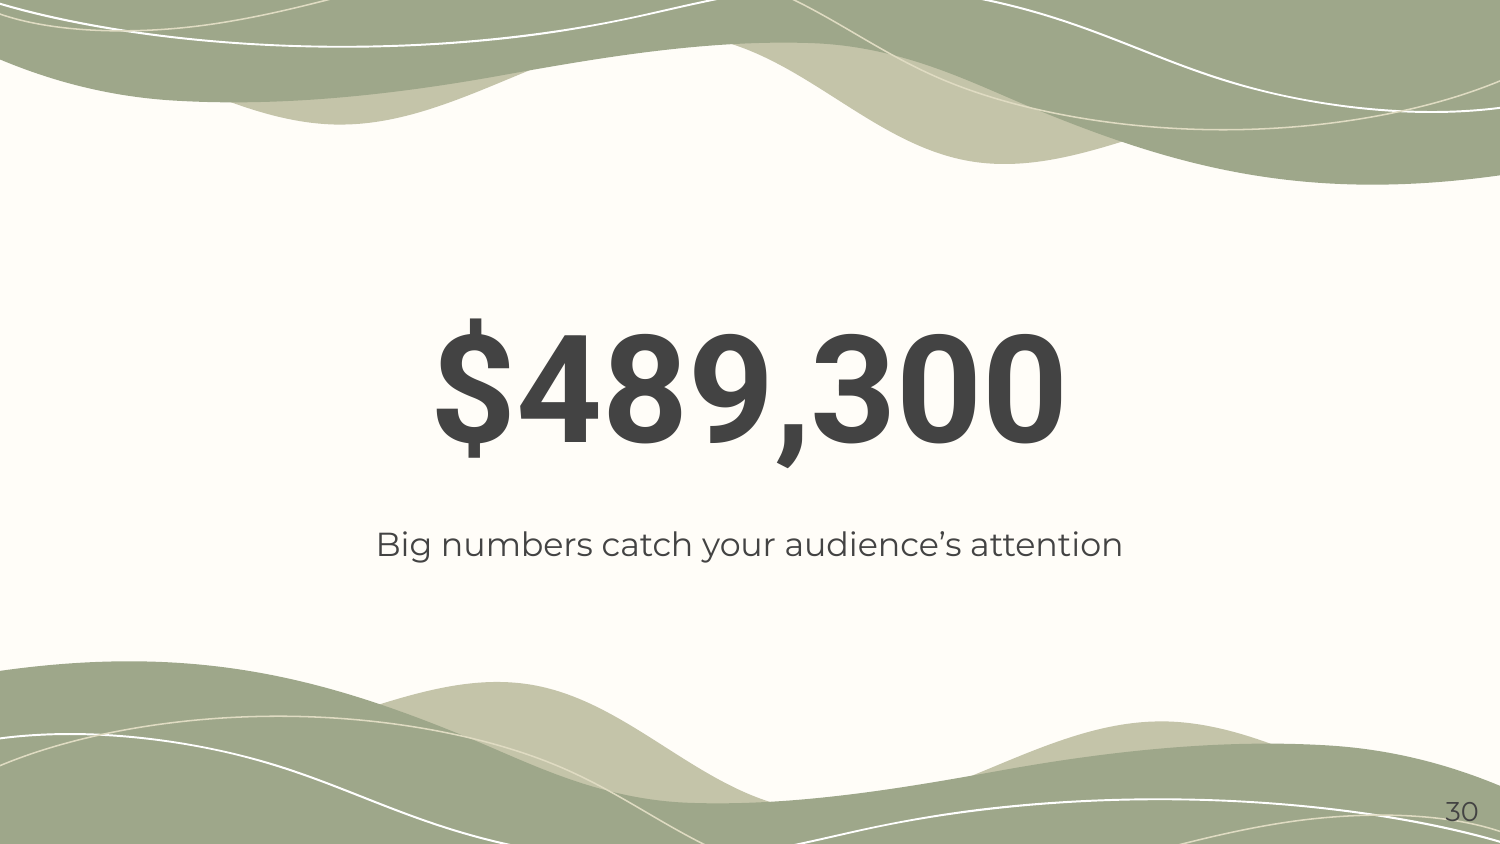

# $489,300
Big numbers catch your audience’s attention
30